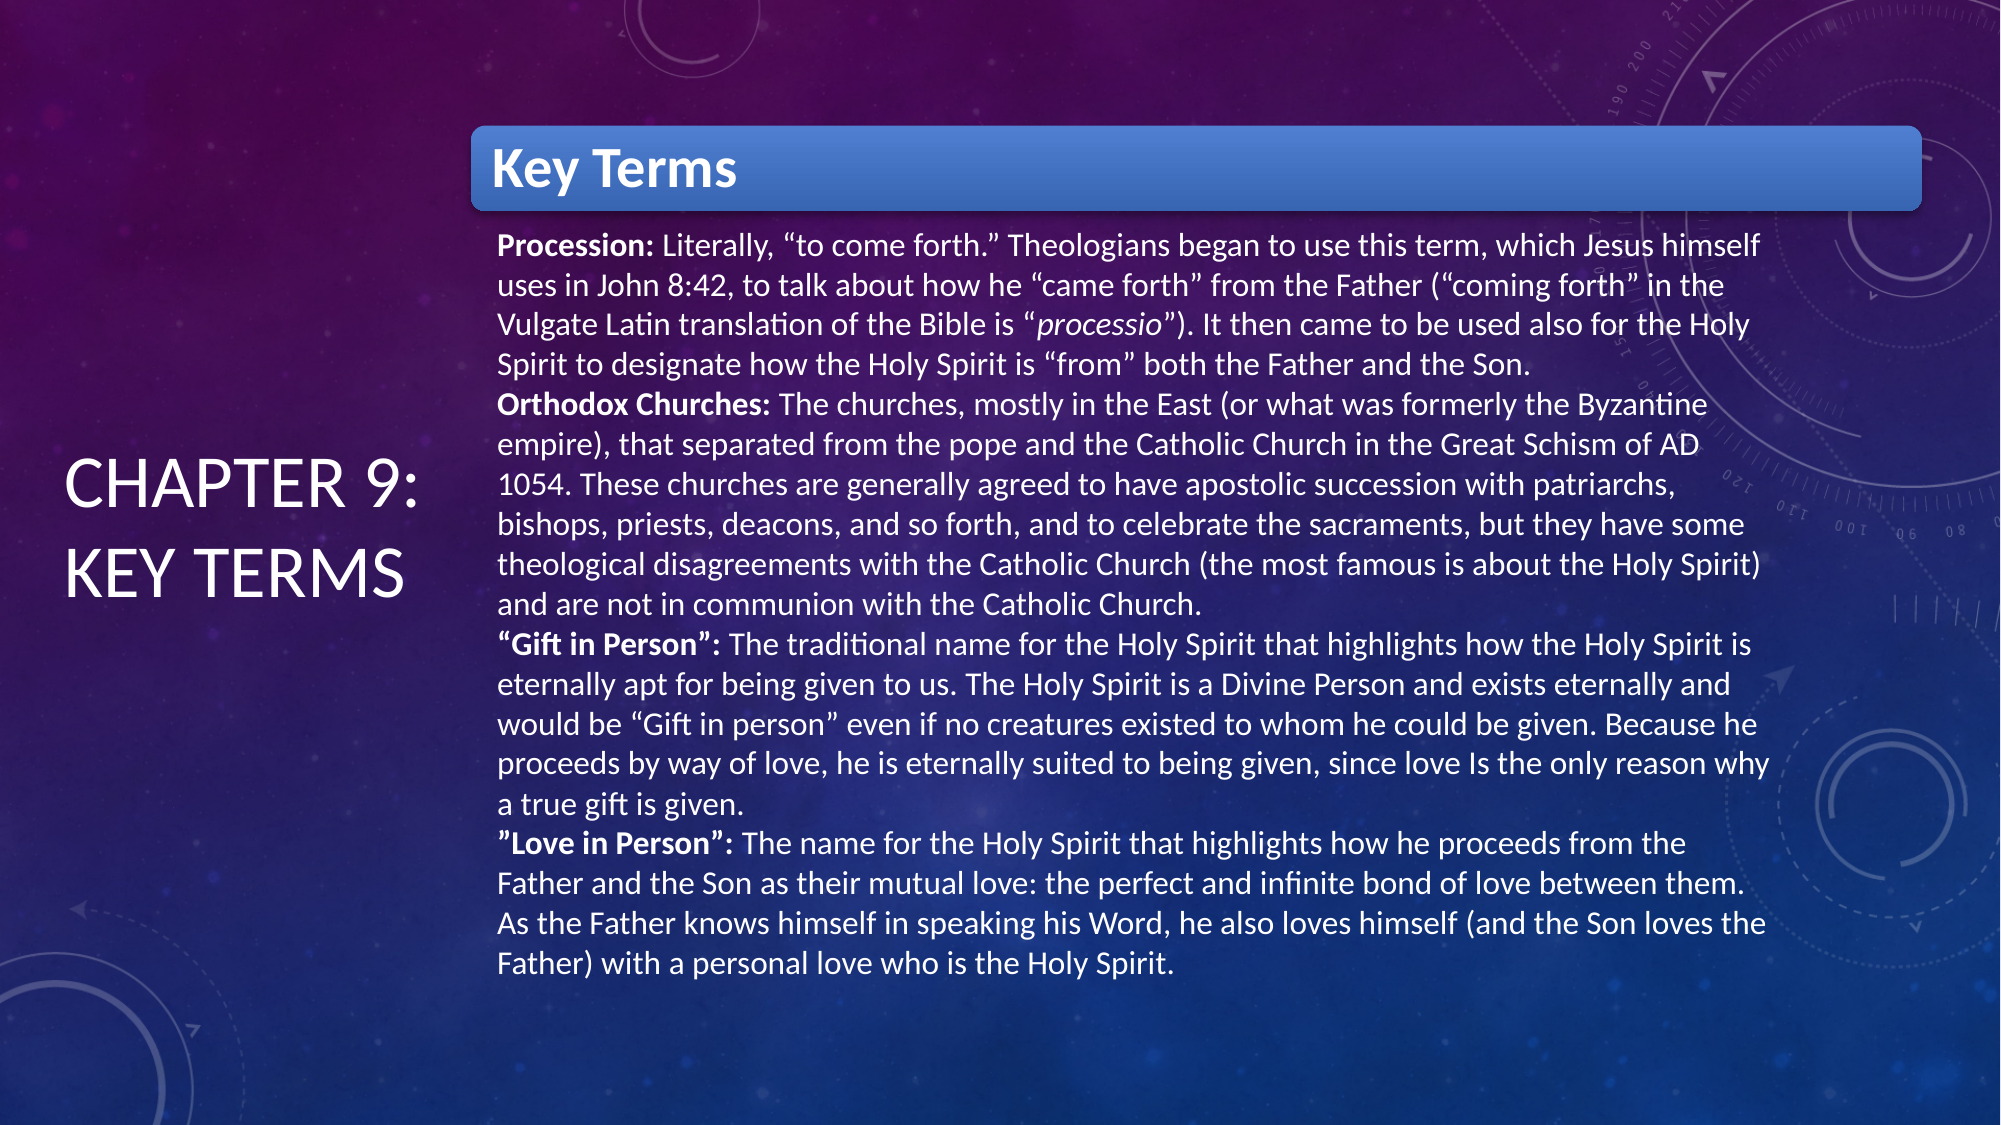

# Chapter 9: Key Terms
Key Terms

Procession: Literally, “to come forth.” Theologians began to use this term, which Jesus himself uses in John 8:42, to talk about how he “came forth” from the Father (“coming forth” in the Vulgate Latin translation of the Bible is “processio”). It then came to be used also for the Holy Spirit to designate how the Holy Spirit is “from” both the Father and the Son.
Orthodox Churches: The churches, mostly in the East (or what was formerly the Byzantine empire), that separated from the pope and the Catholic Church in the Great Schism of AD 1054. These churches are generally agreed to have apostolic succession with patriarchs, bishops, priests, deacons, and so forth, and to celebrate the sacraments, but they have some theological disagreements with the Catholic Church (the most famous is about the Holy Spirit) and are not in communion with the Catholic Church.
“Gift in Person”: The traditional name for the Holy Spirit that highlights how the Holy Spirit is eternally apt for being given to us. The Holy Spirit is a Divine Person and exists eternally and would be “Gift in person” even if no creatures existed to whom he could be given. Because he proceeds by way of love, he is eternally suited to being given, since love Is the only reason why a true gift is given.
”Love in Person”: The name for the Holy Spirit that highlights how he proceeds from the Father and the Son as their mutual love: the perfect and infinite bond of love between them. As the Father knows himself in speaking his Word, he also loves himself (and the Son loves the Father) with a personal love who is the Holy Spirit.